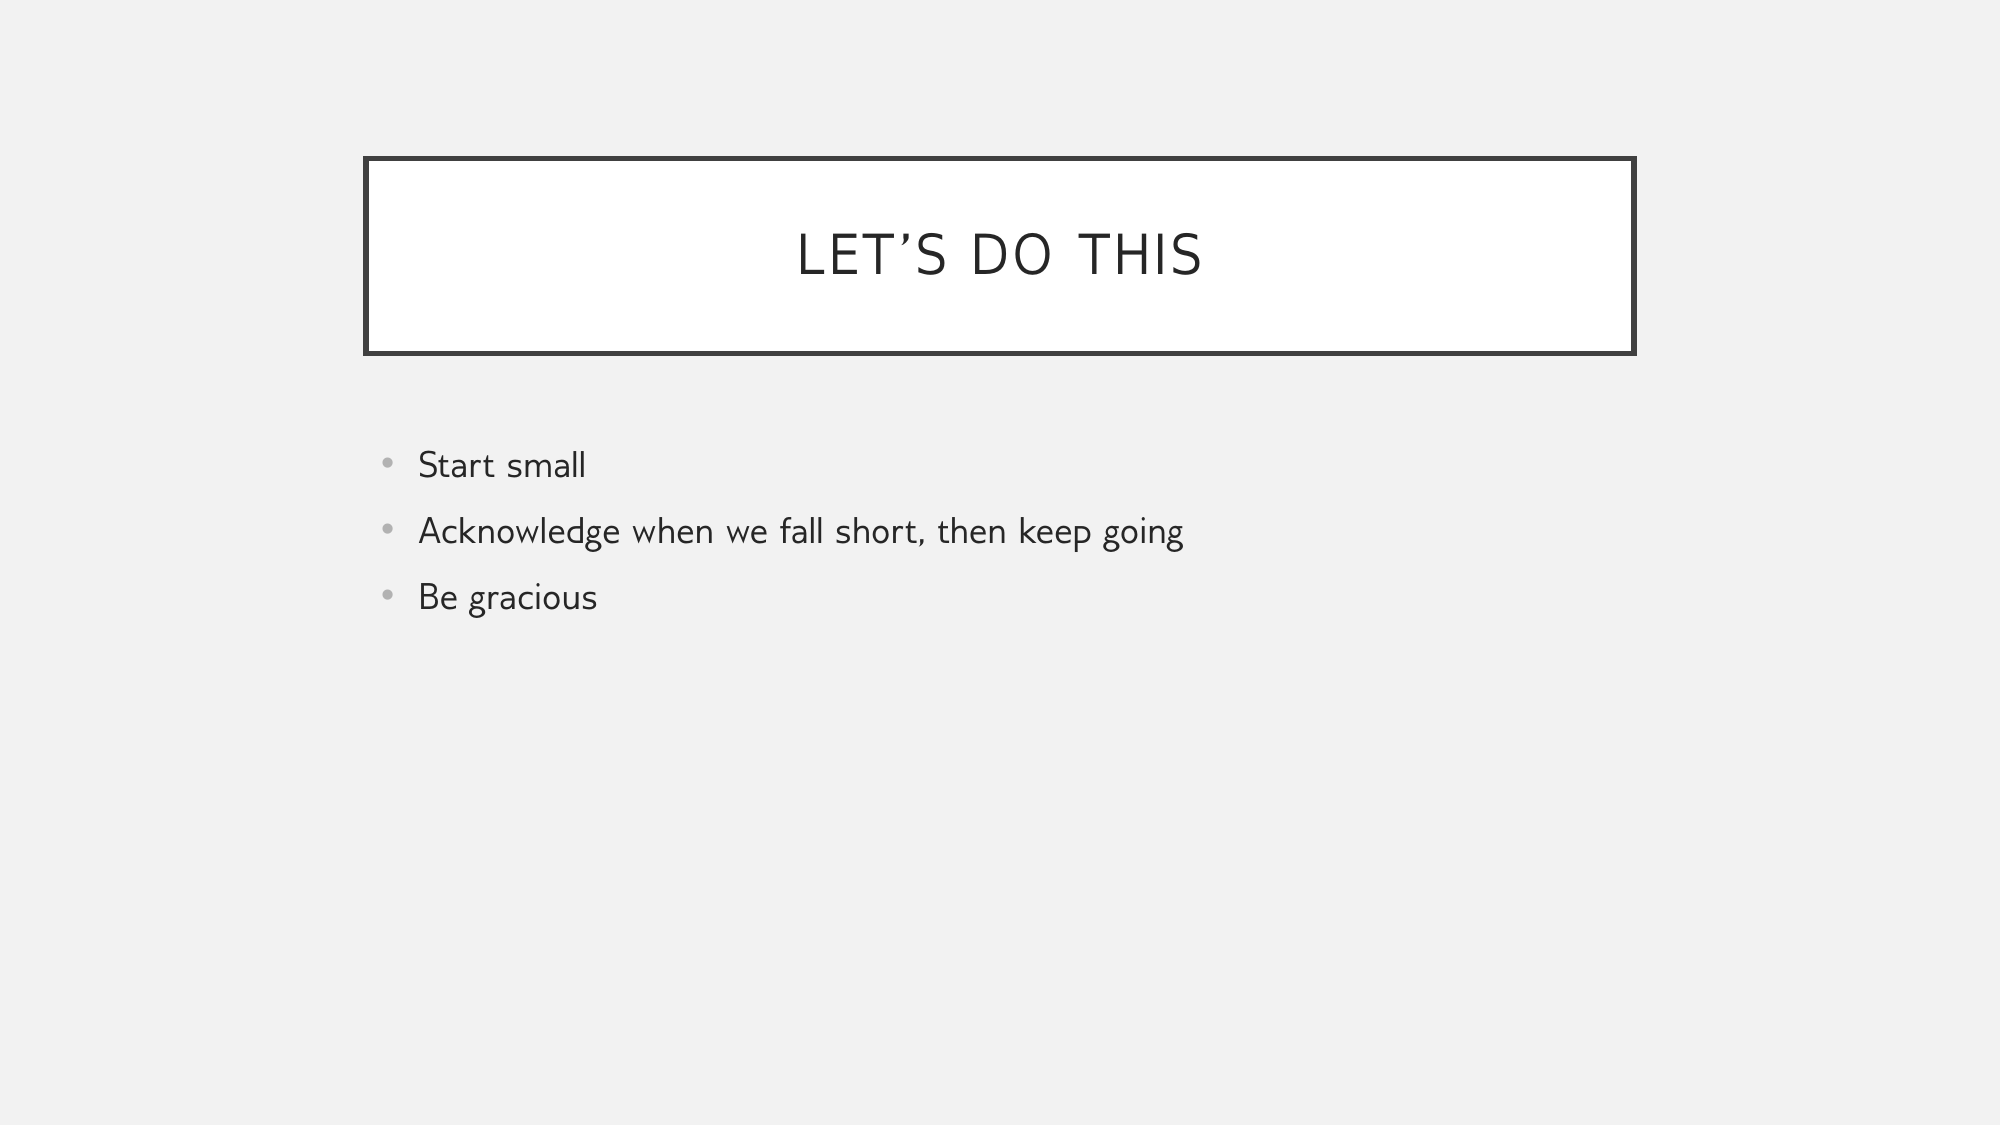

# Let’s do this
Start small
Acknowledge when we fall short, then keep going
Be gracious